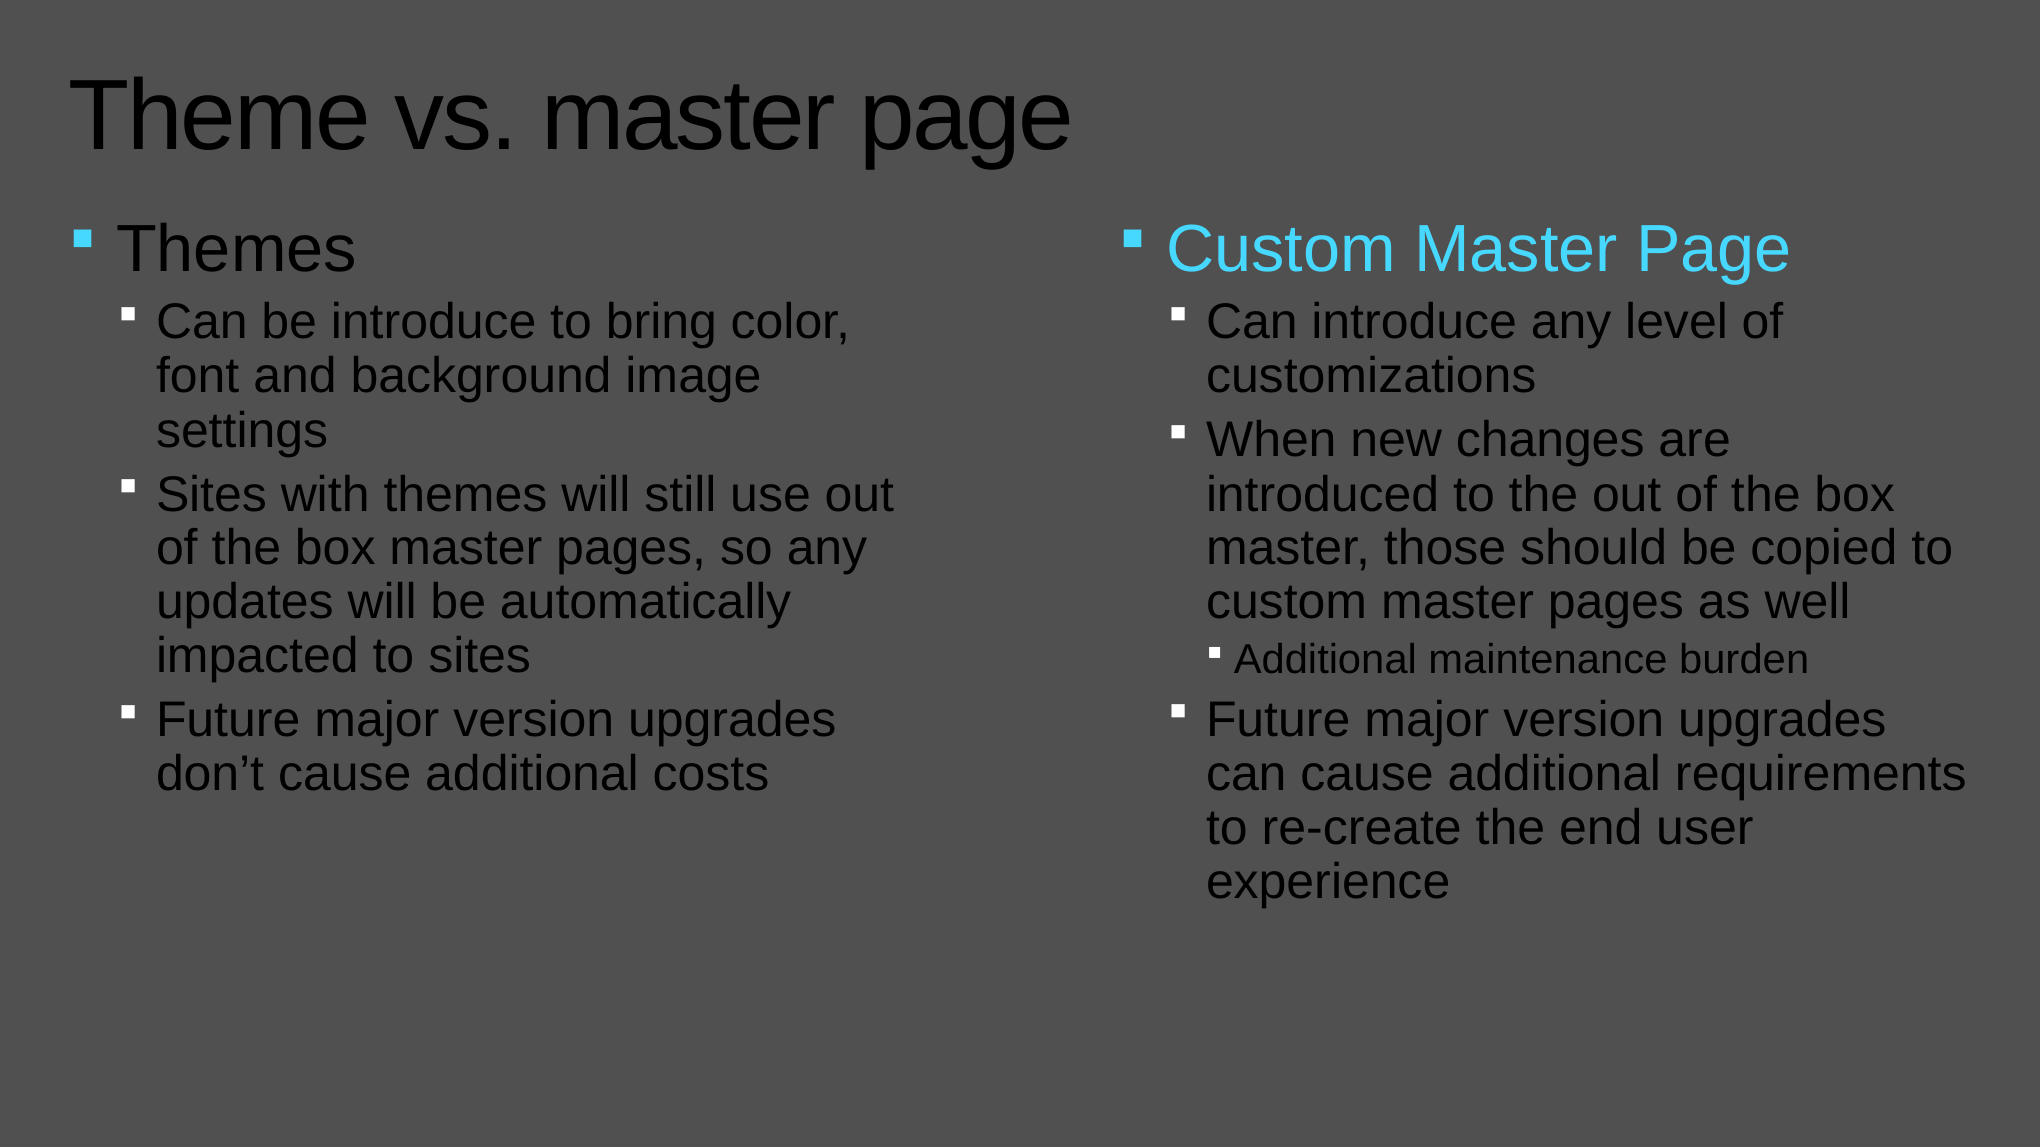

# Theme vs. master page
Themes
Can be introduce to bring color, font and background image settings
Sites with themes will still use out of the box master pages, so any updates will be automatically impacted to sites
Future major version upgrades don’t cause additional costs

Custom Master Page
Can introduce any level of customizations
When new changes are introduced to the out of the box master, those should be copied to custom master pages as well
Additional maintenance burden
Future major version upgrades can cause additional requirements to re-create the end user experience